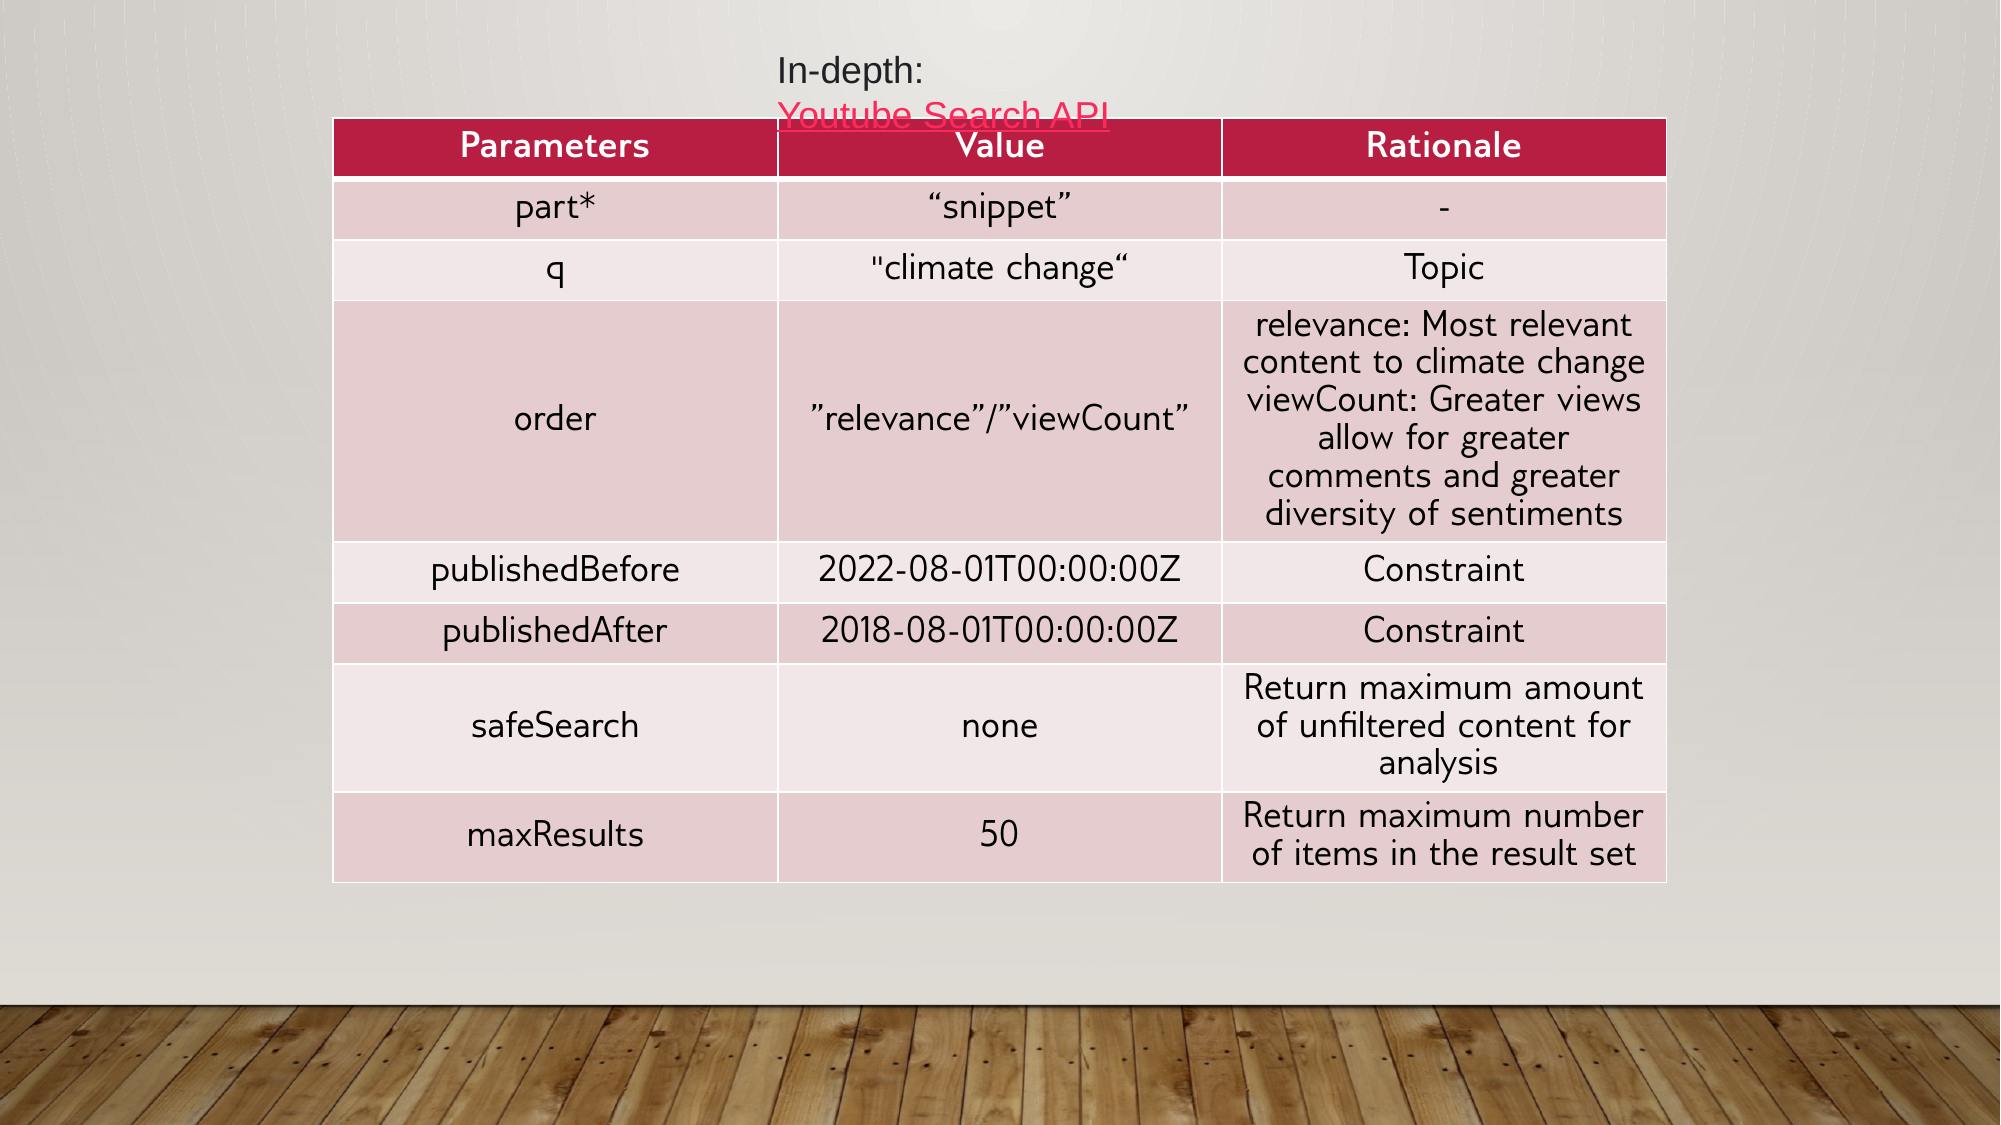

In-depth: Youtube Search API
| Parameters | Value | Rationale |
| --- | --- | --- |
| part\* | “snippet” | - |
| q | "climate change“ | Topic |
| order | ”relevance”/”viewCount” | relevance: Most relevant content to climate change viewCount: Greater views allow for greater comments and greater diversity of sentiments |
| publishedBefore | 2022-08-01T00:00:00Z | Constraint |
| publishedAfter | 2018-08-01T00:00:00Z | Constraint |
| safeSearch | none | Return maximum amount of unfiltered content for analysis |
| maxResults | 50 | Return maximum number of items in the result set |